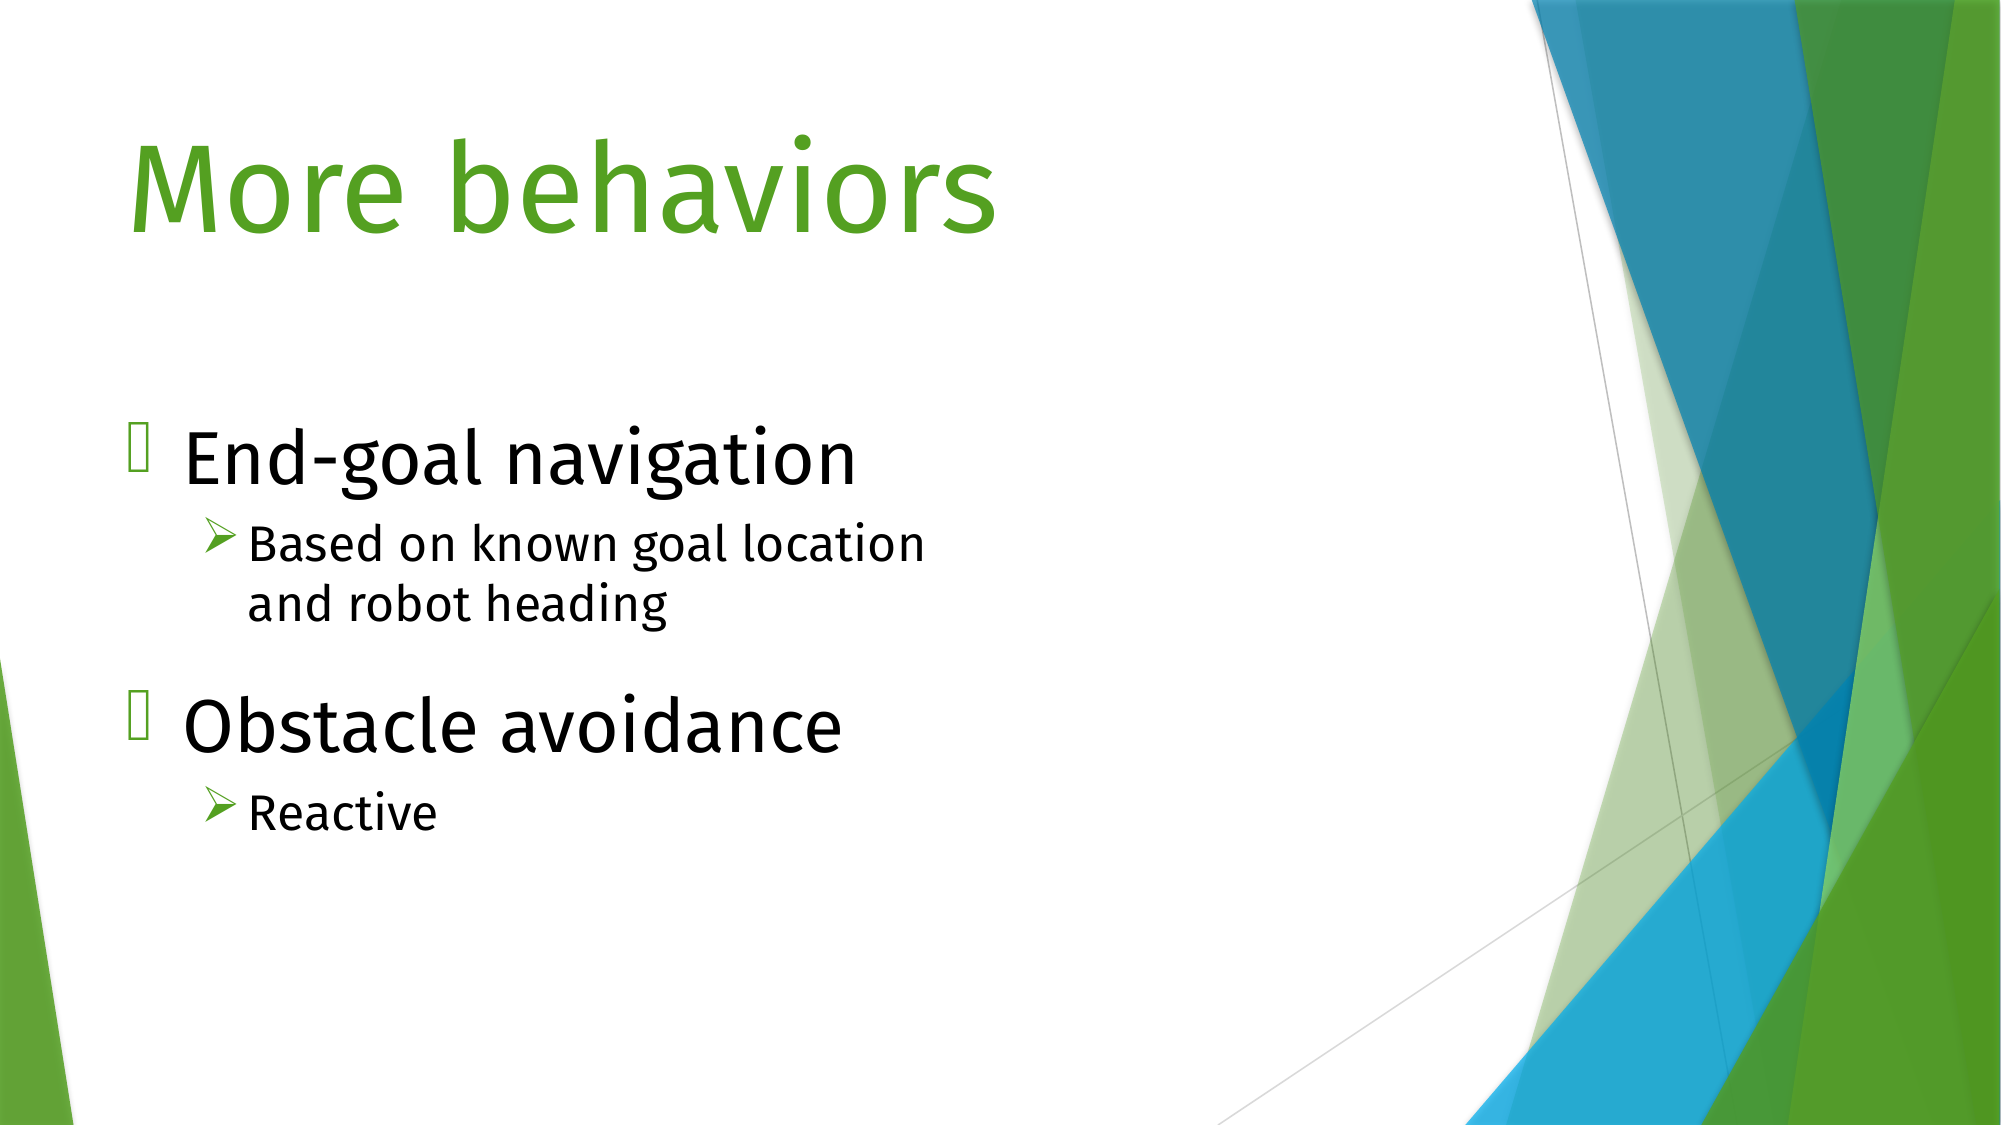

# More behaviors
End-goal navigation
Based on known goal location and robot heading
Obstacle avoidance
Reactive